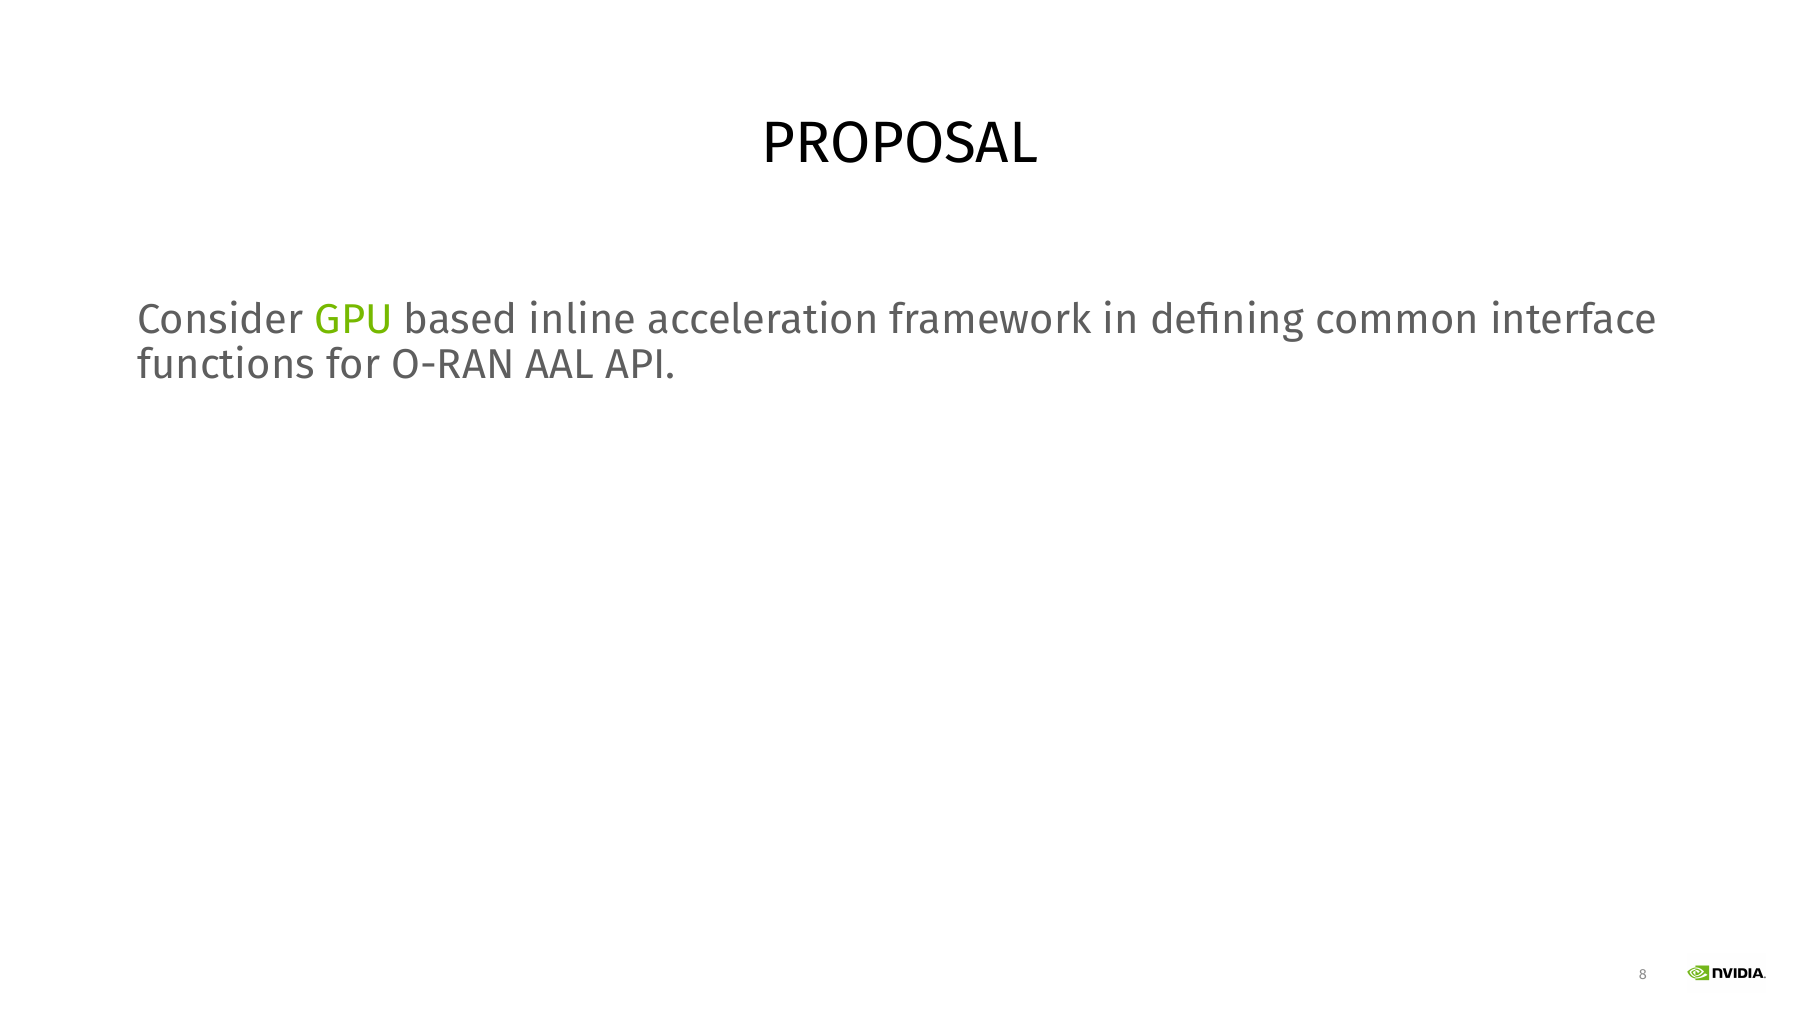

# Proposal
Consider GPU based inline acceleration framework in defining common interface functions for O-RAN AAL API.